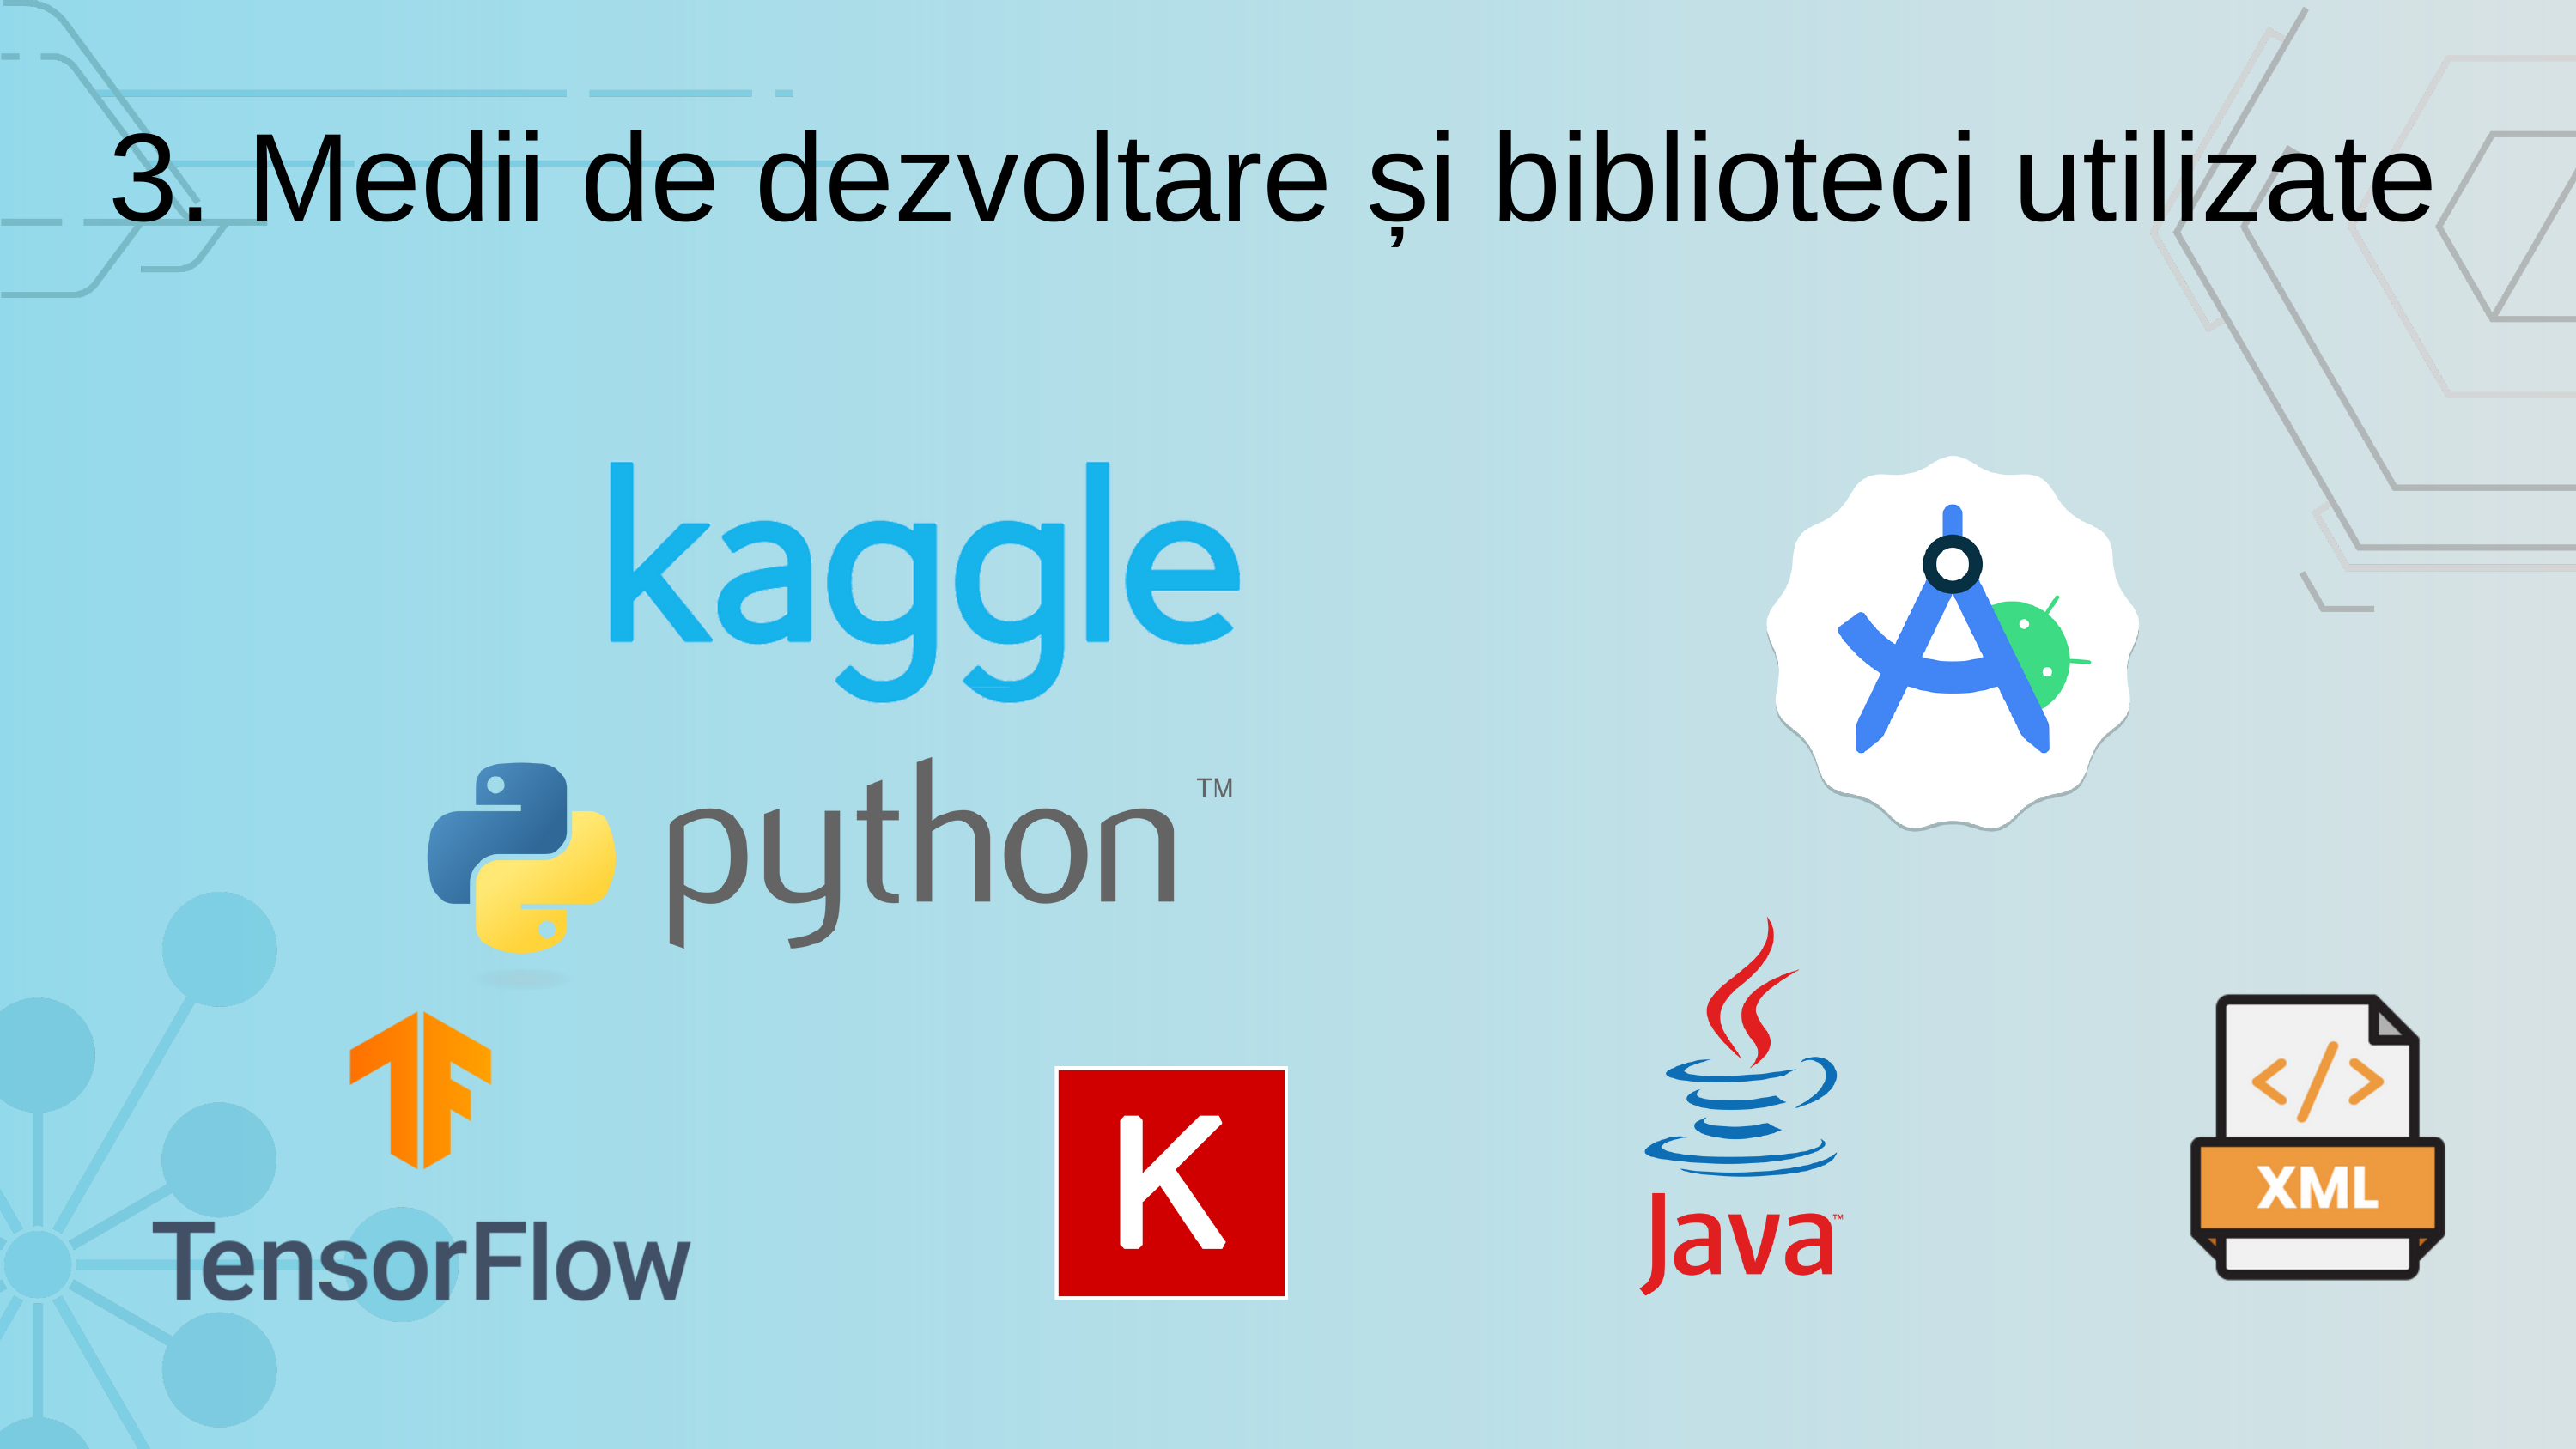

3. Medii de dezvoltare și biblioteci utilizate